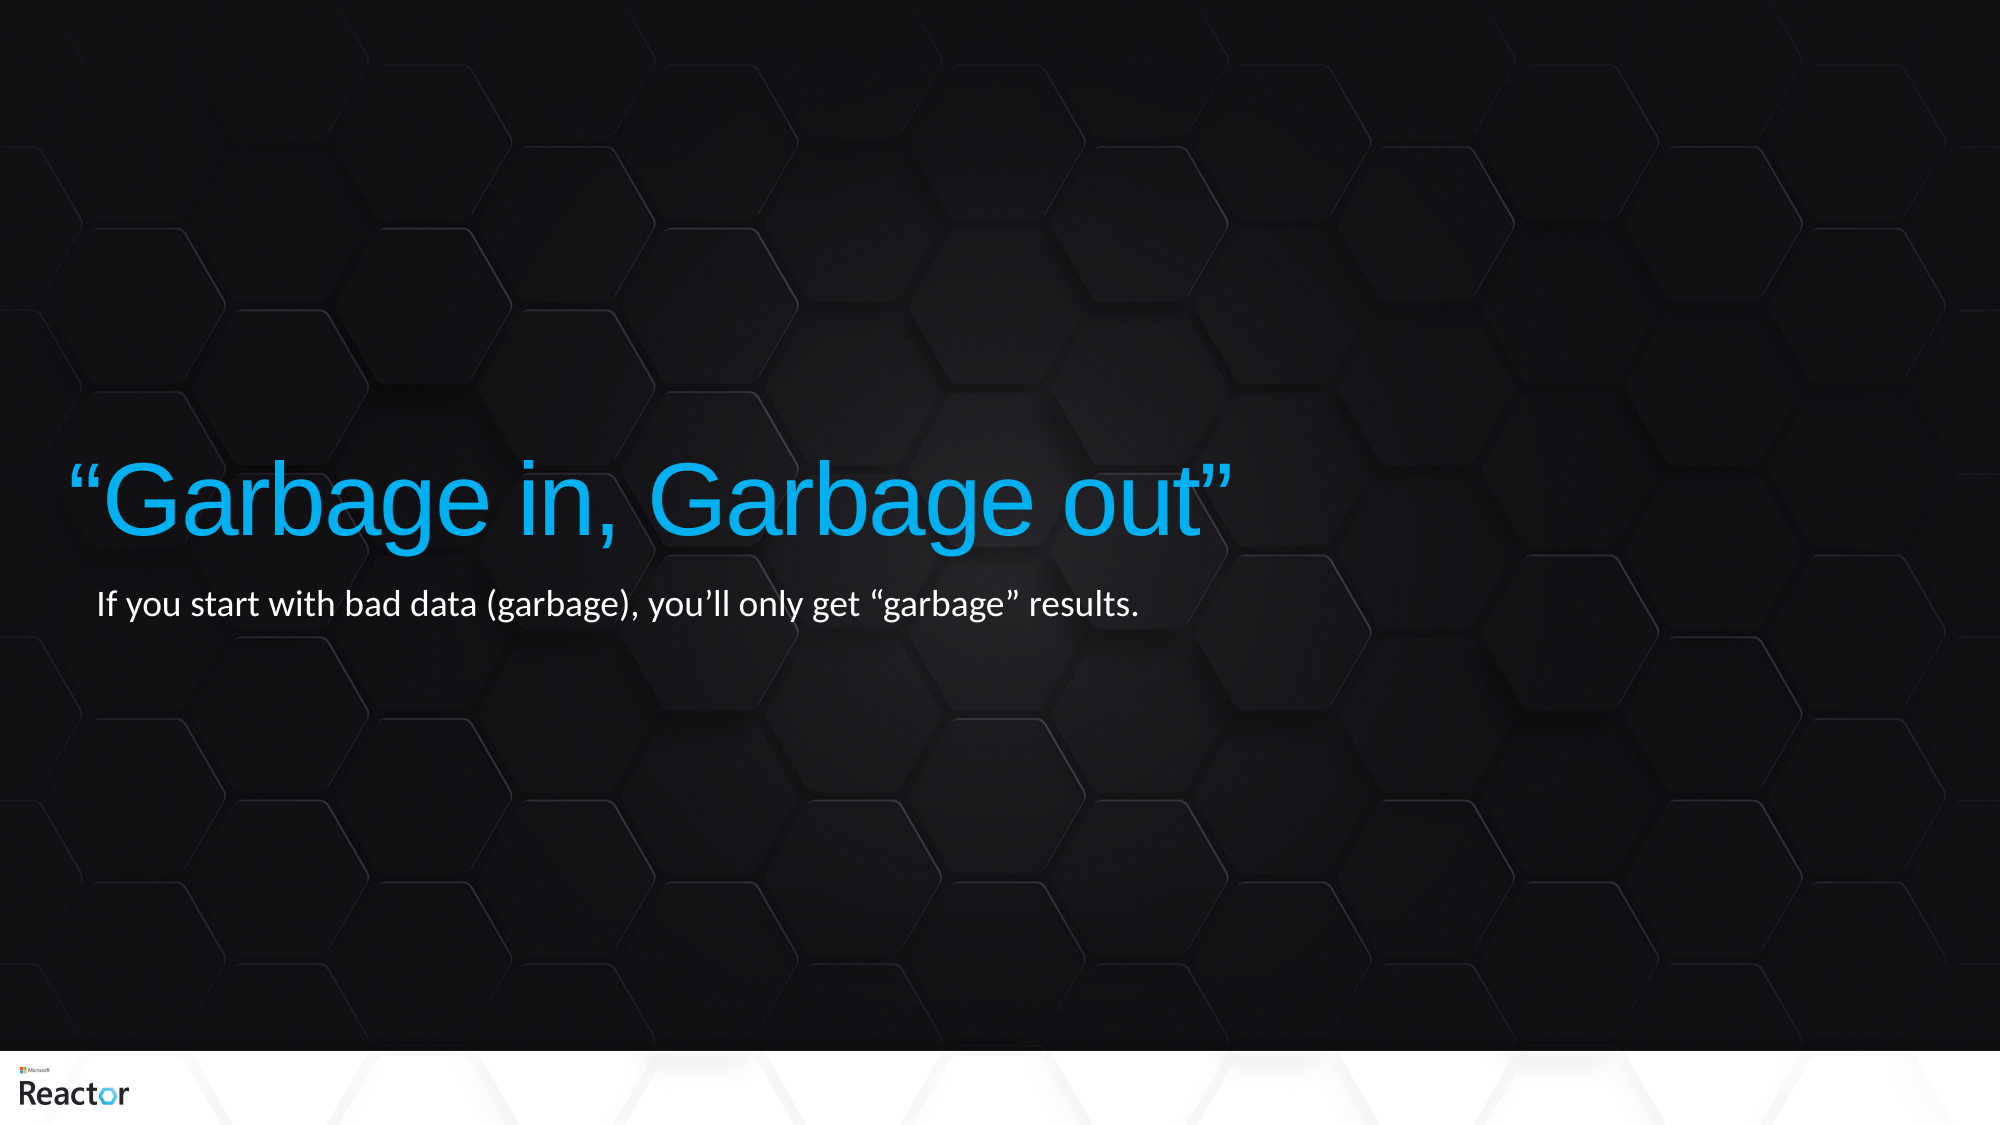

# “Garbage in, Garbage out”
If you start with bad data (garbage), you’ll only get “garbage” results.